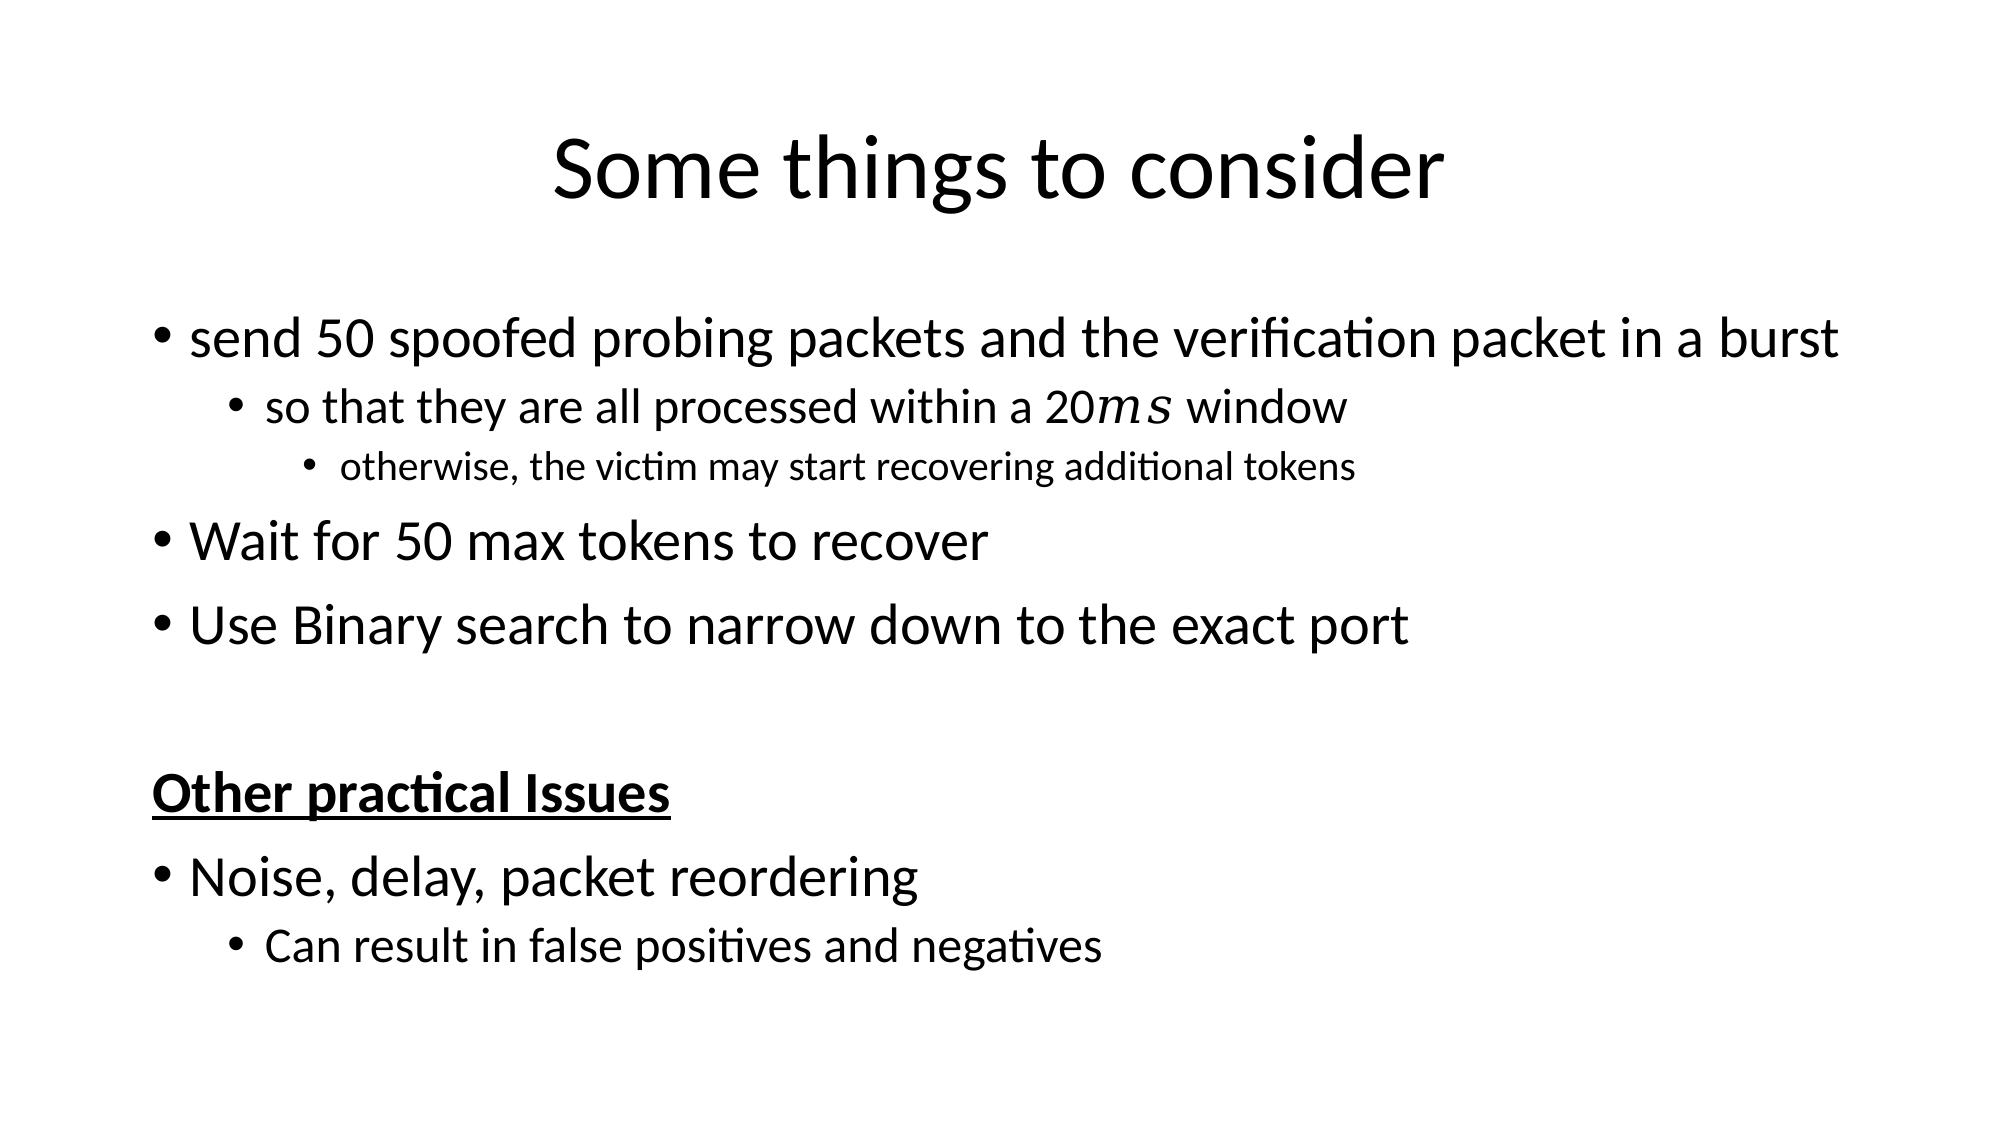

# Some things to consider
send 50 spoofed probing packets and the verification packet in a burst
so that they are all processed within a 20𝑚𝑠 window
otherwise, the victim may start recovering additional tokens
Wait for 50 max tokens to recover
Use Binary search to narrow down to the exact port

Other practical Issues
Noise, delay, packet reordering
Can result in false positives and negatives